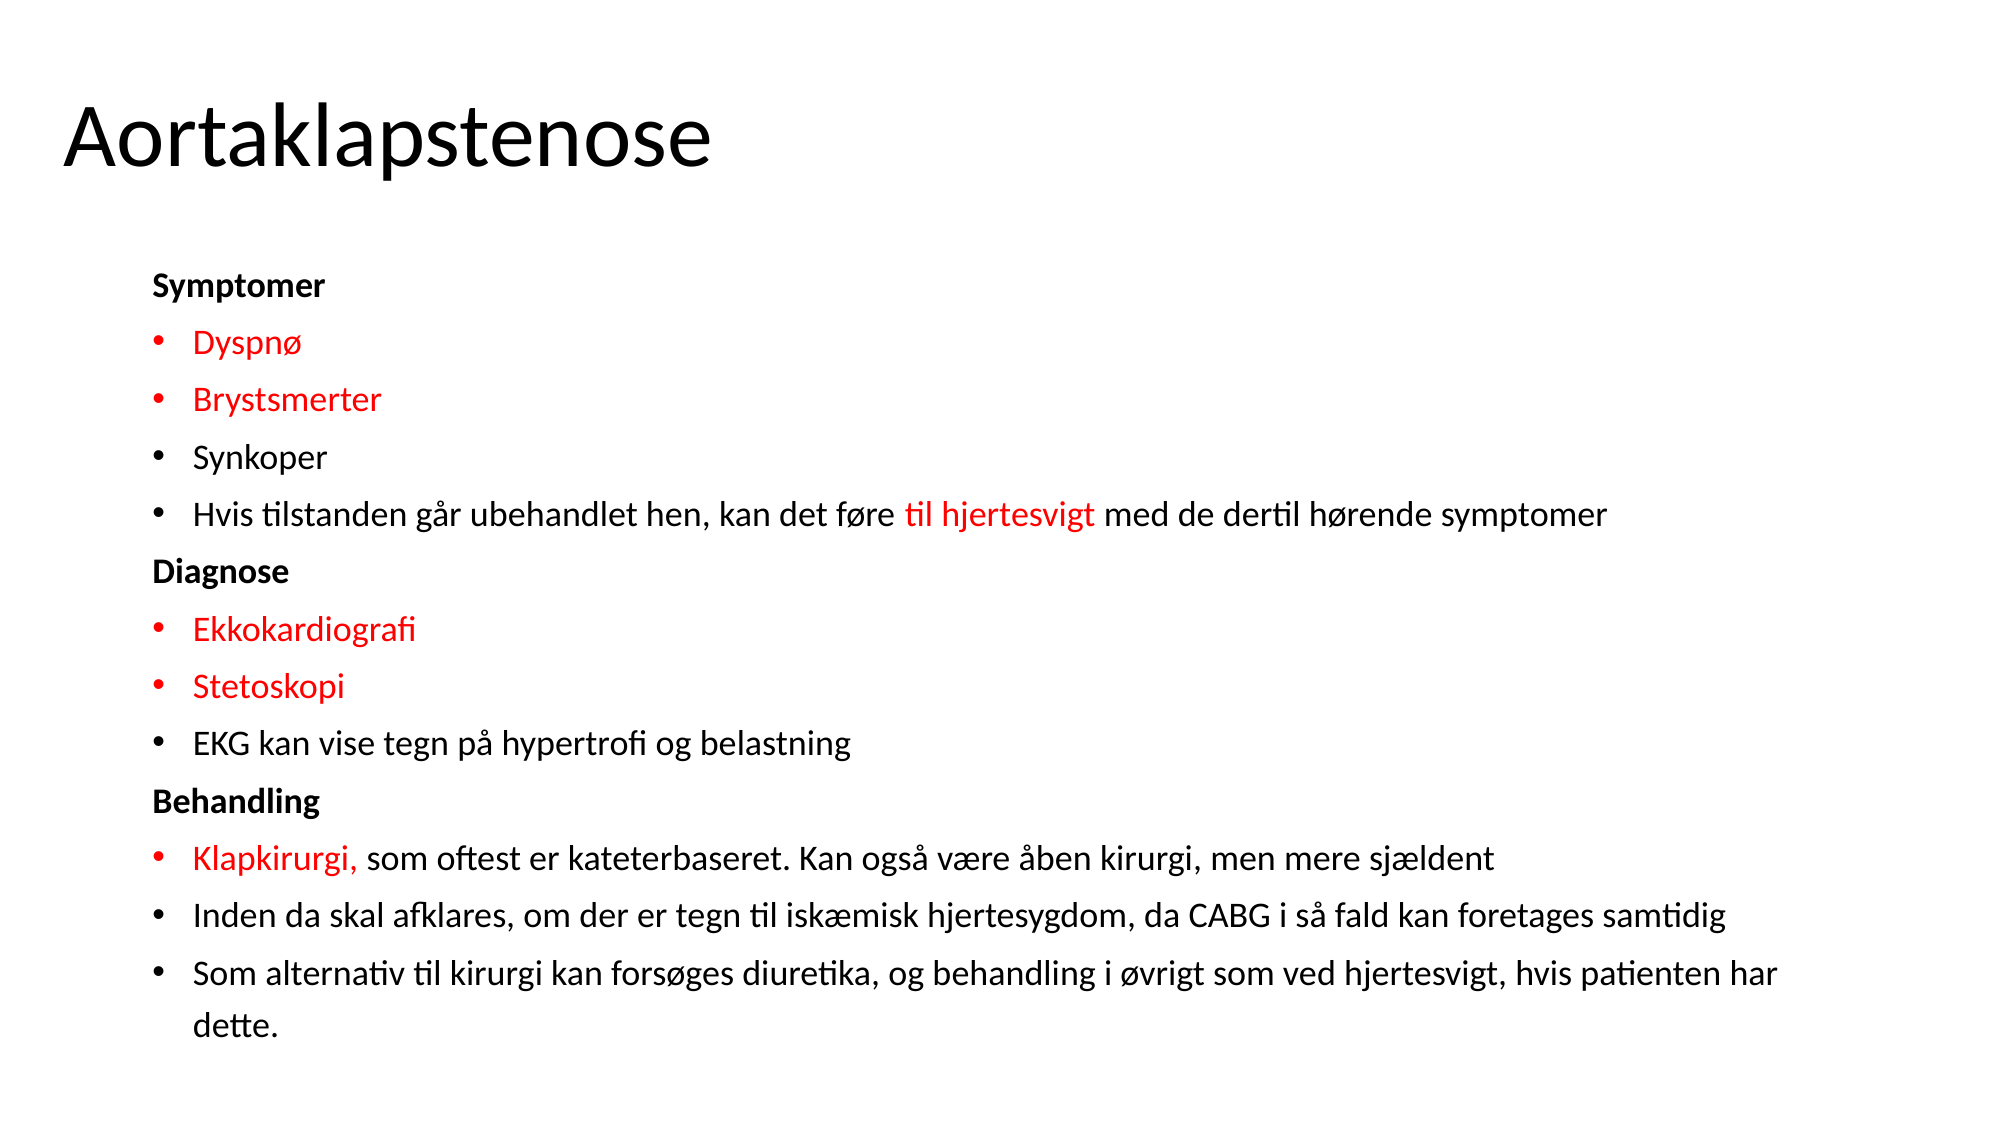

# Aortaklapstenose
Symptomer
Dyspnø
Brystsmerter
Synkoper
Hvis tilstanden går ubehandlet hen, kan det føre til hjertesvigt med de dertil hørende symptomer
Diagnose
Ekkokardiografi
Stetoskopi
EKG kan vise tegn på hypertrofi og belastning
Behandling
Klapkirurgi, som oftest er kateterbaseret. Kan også være åben kirurgi, men mere sjældent
Inden da skal afklares, om der er tegn til iskæmisk hjertesygdom, da CABG i så fald kan foretages samtidig
Som alternativ til kirurgi kan forsøges diuretika, og behandling i øvrigt som ved hjertesvigt, hvis patienten har dette.